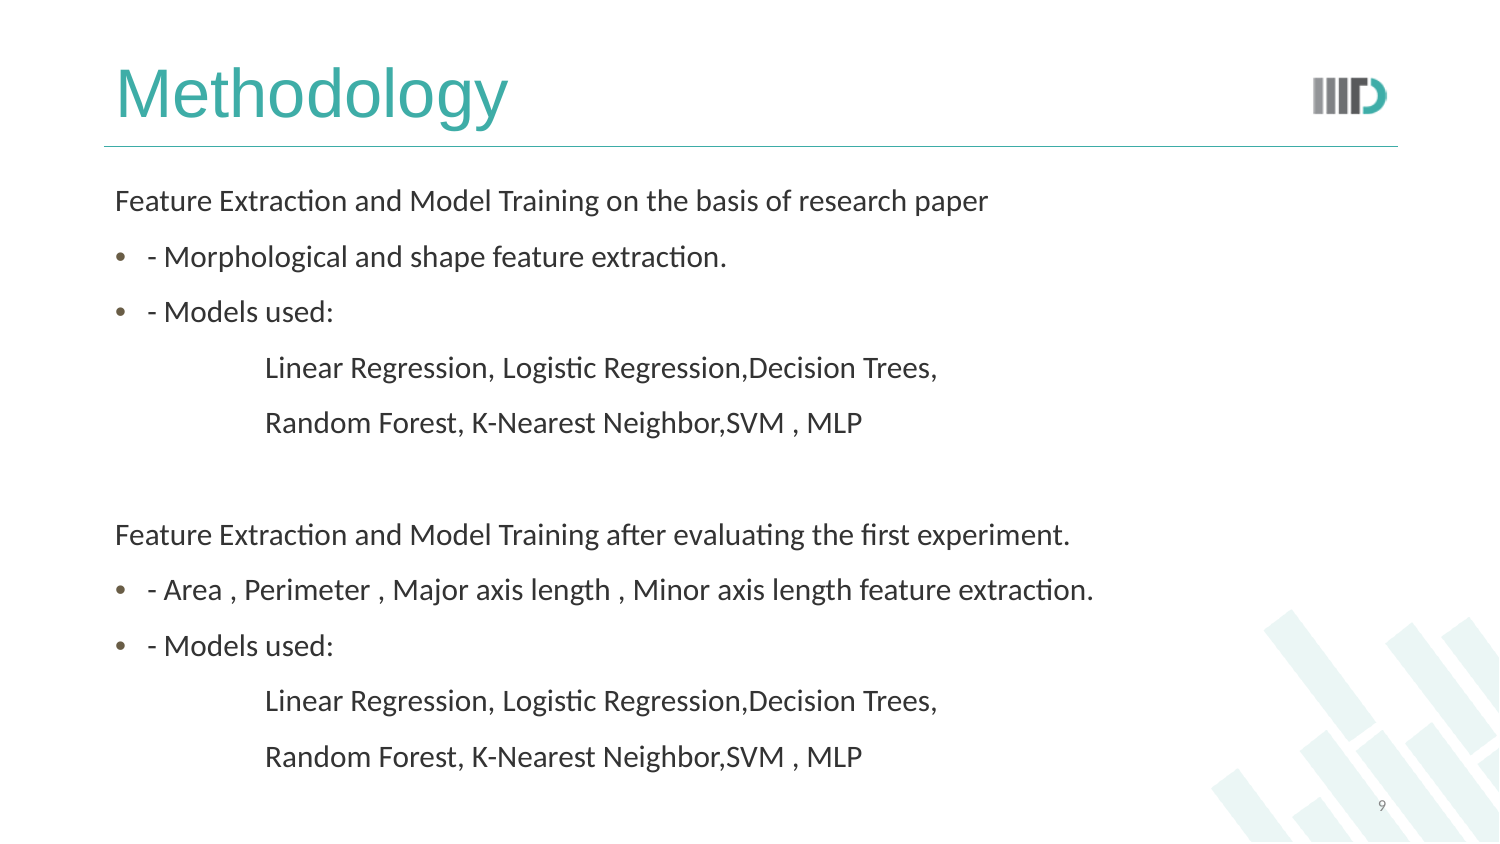

# Methodology
Feature Extraction and Model Training on the basis of research paper
•   - Morphological and shape feature extraction.
•   - Models used:
           	Linear Regression, Logistic Regression,Decision Trees,
Random Forest, K-Nearest Neighbor,SVM , MLP

Feature Extraction and Model Training after evaluating the first experiment.
•   - Area , Perimeter , Major axis length , Minor axis length feature extraction.
•   - Models used:
           	Linear Regression, Logistic Regression,Decision Trees,
Random Forest, K-Nearest Neighbor,SVM , MLP

9